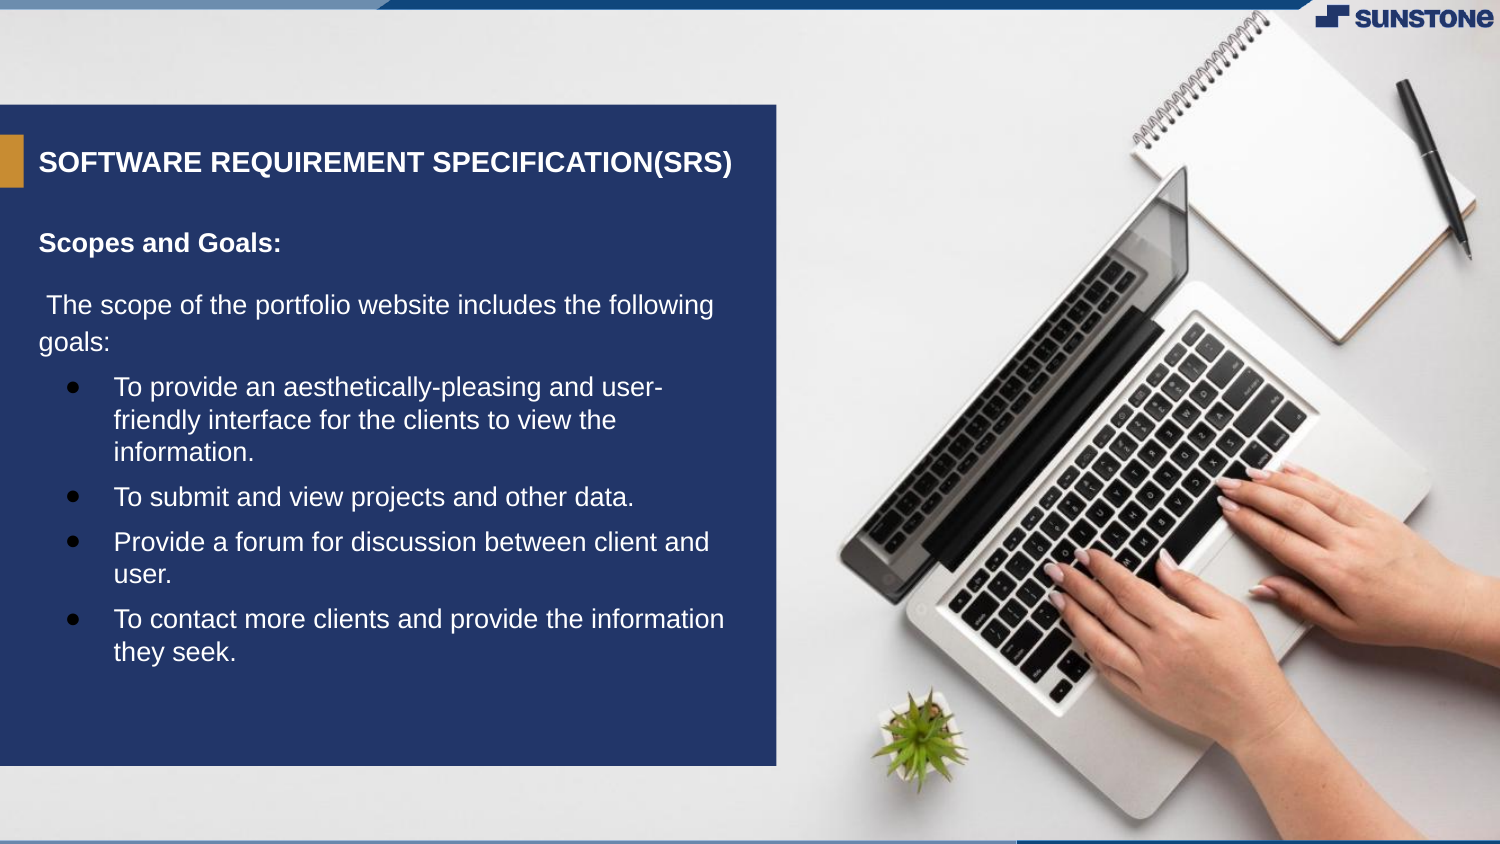

# SOFTWARE REQUIREMENT SPECIFICATION(SRS)
Scopes and Goals:
 The scope of the portfolio website includes the following goals:
To provide an aesthetically-pleasing and user- friendly interface for the clients to view the information.
To submit and view projects and other data.
Provide a forum for discussion between client and user.
To contact more clients and provide the information they seek.